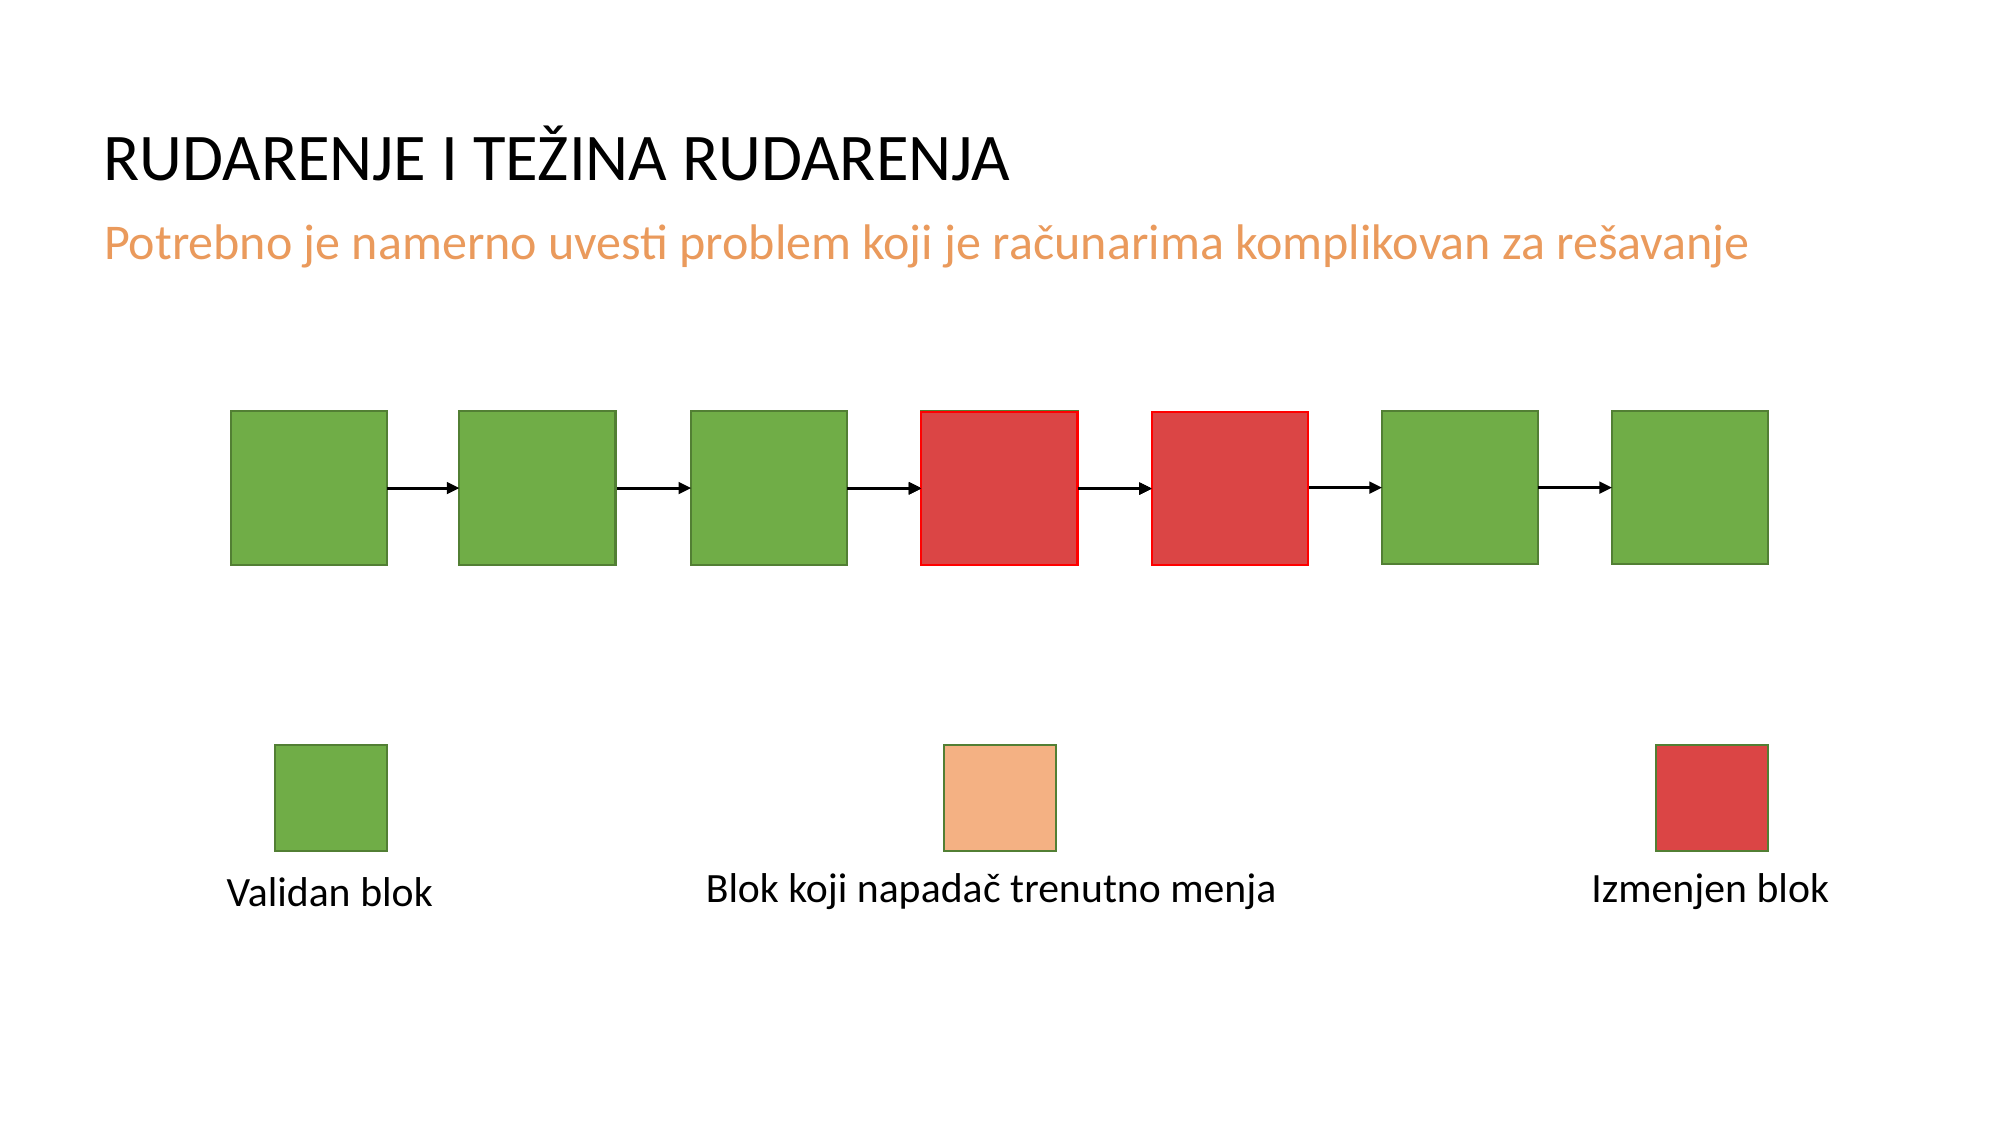

RUDARENJE I TEŽINA RUDARENJA
Potrebno je namerno uvesti problem koji je računarima komplikovan za rešavanje

Izmenjen blok
Blok koji napadač trenutno menja
Validan blok